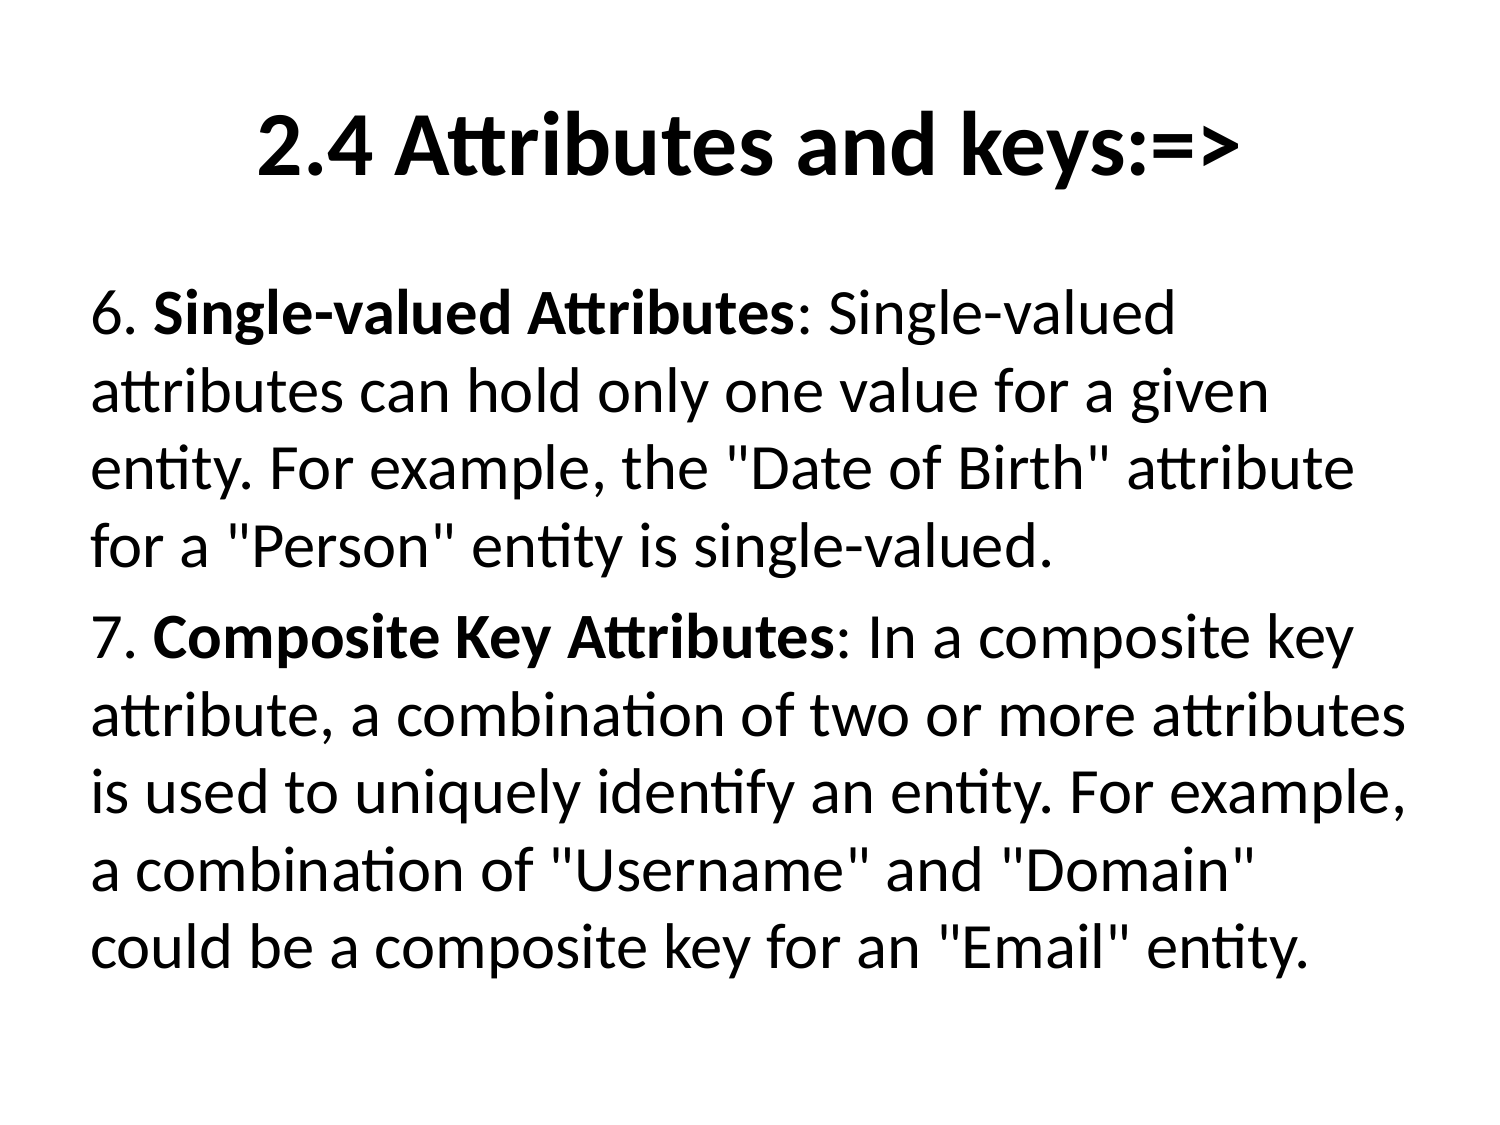

# 2.4 Attributes and keys:=>
6. Single-valued Attributes: Single-valued attributes can hold only one value for a given entity. For example, the "Date of Birth" attribute for a "Person" entity is single-valued.
7. Composite Key Attributes: In a composite key attribute, a combination of two or more attributes is used to uniquely identify an entity. For example, a combination of "Username" and "Domain" could be a composite key for an "Email" entity.